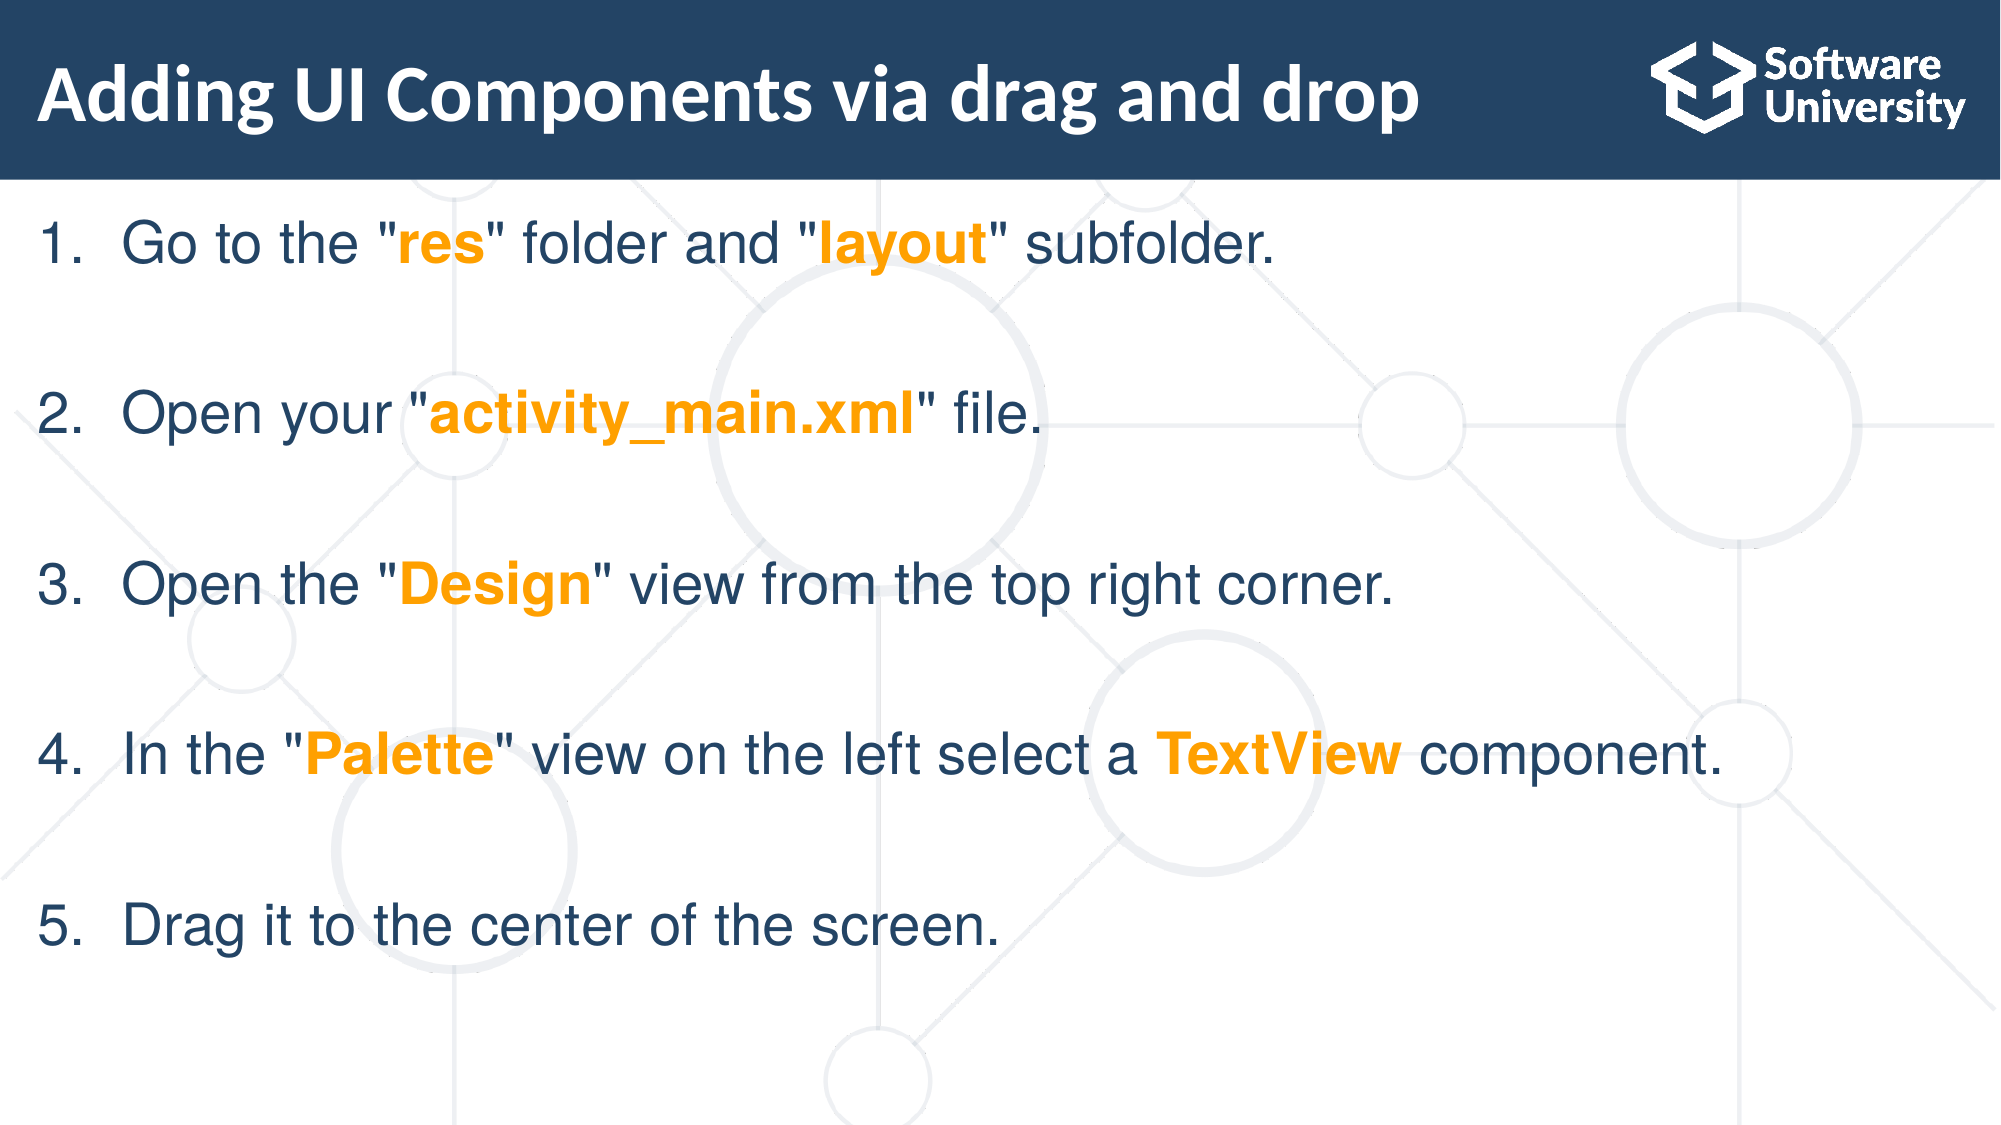

# Adding UI Components via drag and drop
Go to the "res" folder and "layout" subfolder.

Open your "activity_main.xml" file.

Open the "Design" view from the top right corner.

In the "Palette" view on the left select a TextView component.

Drag it to the center of the screen.